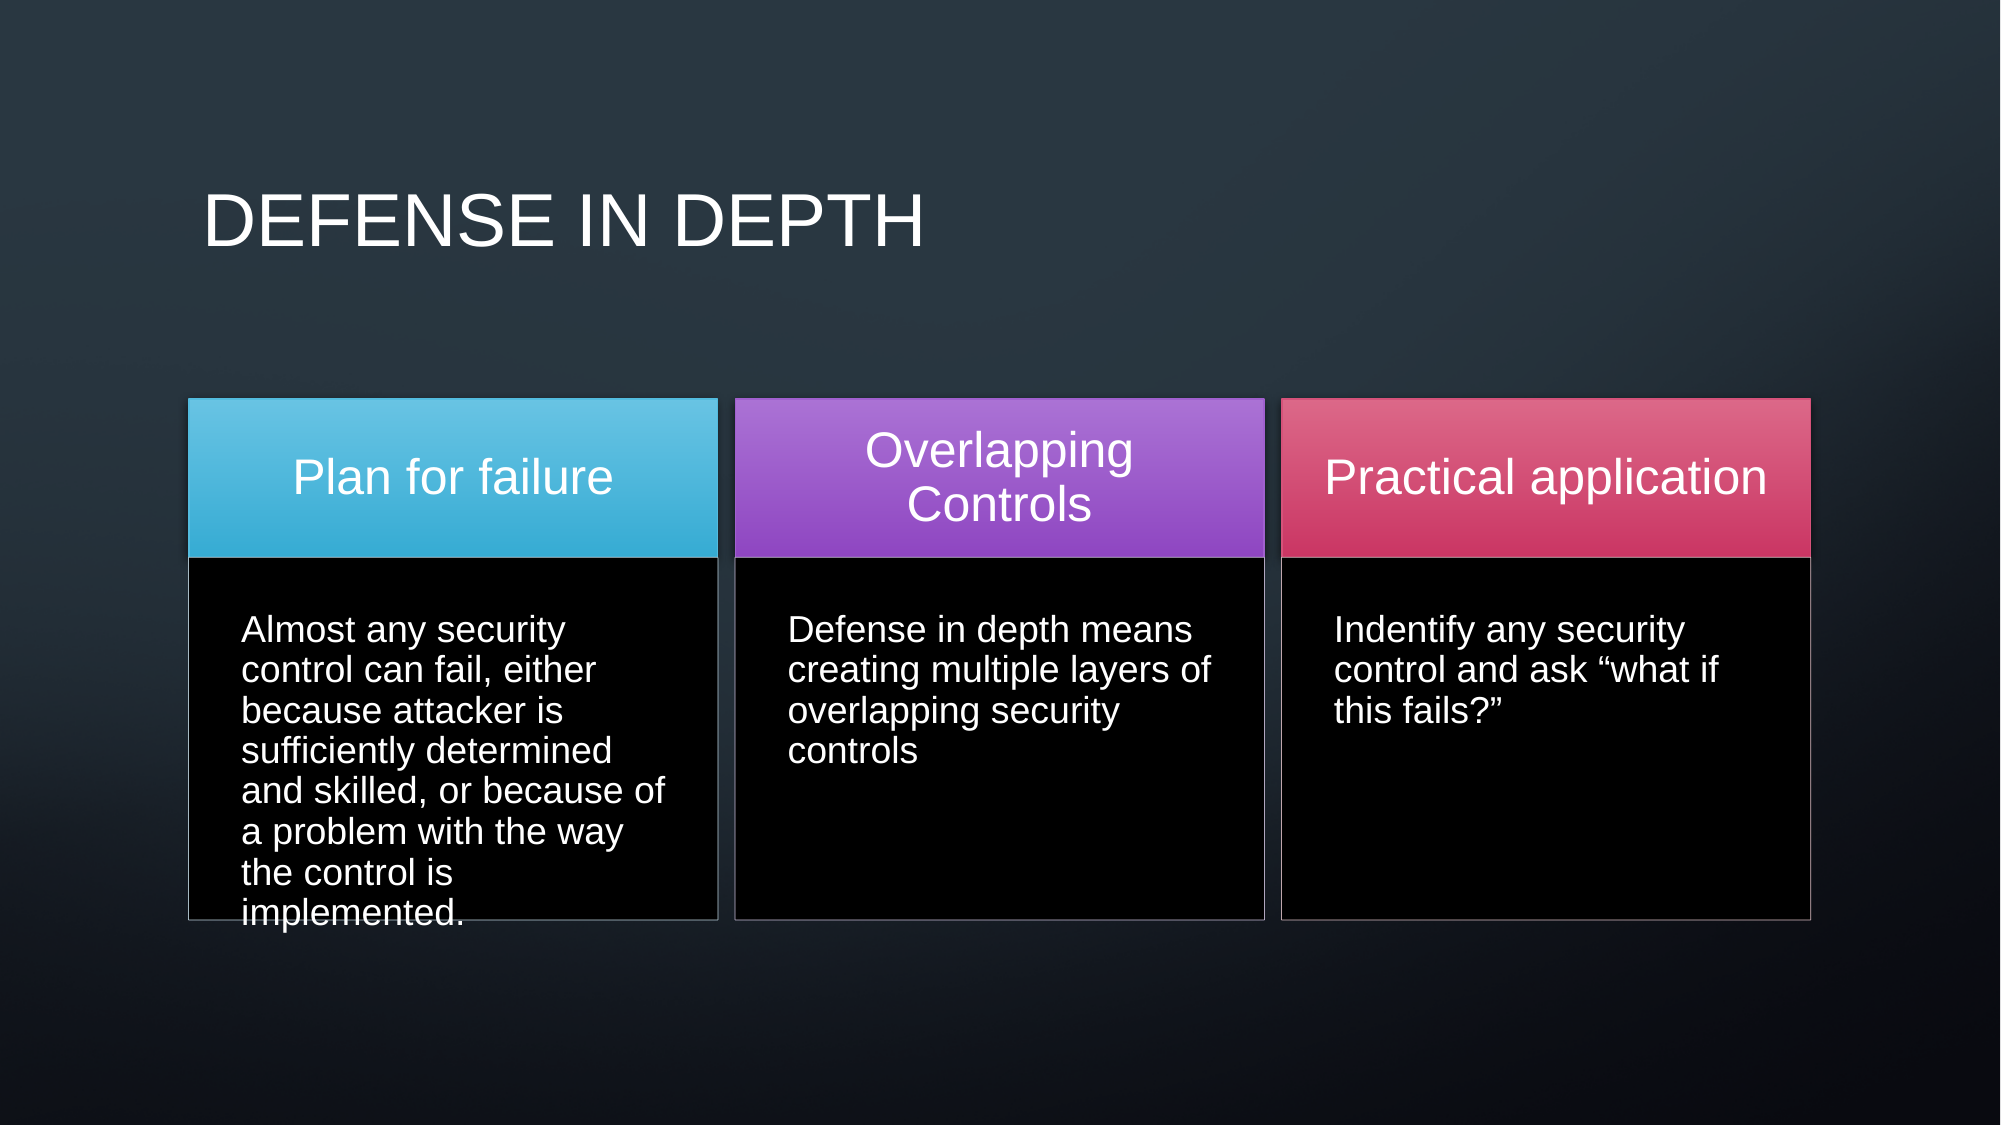

# DEFENSE IN DEPTH

Plan for failure

Overlapping Controls

Practical application

Almost any security control can fail, either because attacker is sufficiently determined and skilled, or because of a problem with the way the control is implemented.

Defense in depth means creating multiple layers of overlapping security controls

Indentify any security control and ask “what if this fails?”